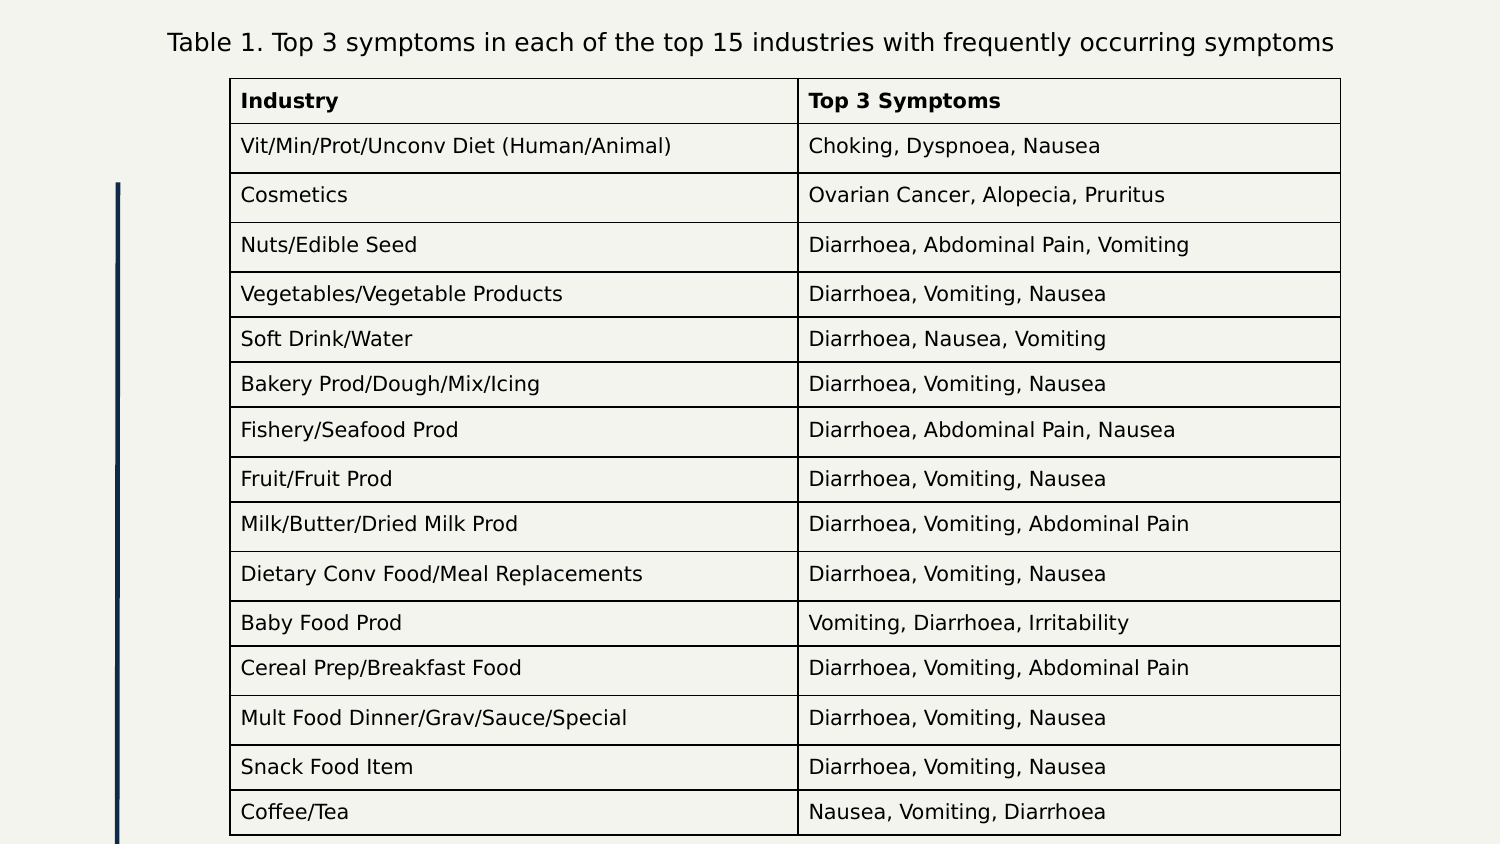

# Table 1. Top 3 symptoms in each of the top 15 industries with frequently occurring symptoms
| Industry | Top 3 Symptoms |
| --- | --- |
| Vit/Min/Prot/Unconv Diet (Human/Animal) | Choking, Dyspnoea, Nausea |
| Cosmetics | Ovarian Cancer, Alopecia, Pruritus |
| Nuts/Edible Seed | Diarrhoea, Abdominal Pain, Vomiting |
| Vegetables/Vegetable Products | Diarrhoea, Vomiting, Nausea |
| Soft Drink/Water | Diarrhoea, Nausea, Vomiting |
| Bakery Prod/Dough/Mix/Icing | Diarrhoea, Vomiting, Nausea |
| Fishery/Seafood Prod | Diarrhoea, Abdominal Pain, Nausea |
| Fruit/Fruit Prod | Diarrhoea, Vomiting, Nausea |
| Milk/Butter/Dried Milk Prod | Diarrhoea, Vomiting, Abdominal Pain |
| Dietary Conv Food/Meal Replacements | Diarrhoea, Vomiting, Nausea |
| Baby Food Prod | Vomiting, Diarrhoea, Irritability |
| Cereal Prep/Breakfast Food | Diarrhoea, Vomiting, Abdominal Pain |
| Mult Food Dinner/Grav/Sauce/Special | Diarrhoea, Vomiting, Nausea |
| Snack Food Item | Diarrhoea, Vomiting, Nausea |
| Coffee/Tea | Nausea, Vomiting, Diarrhoea |